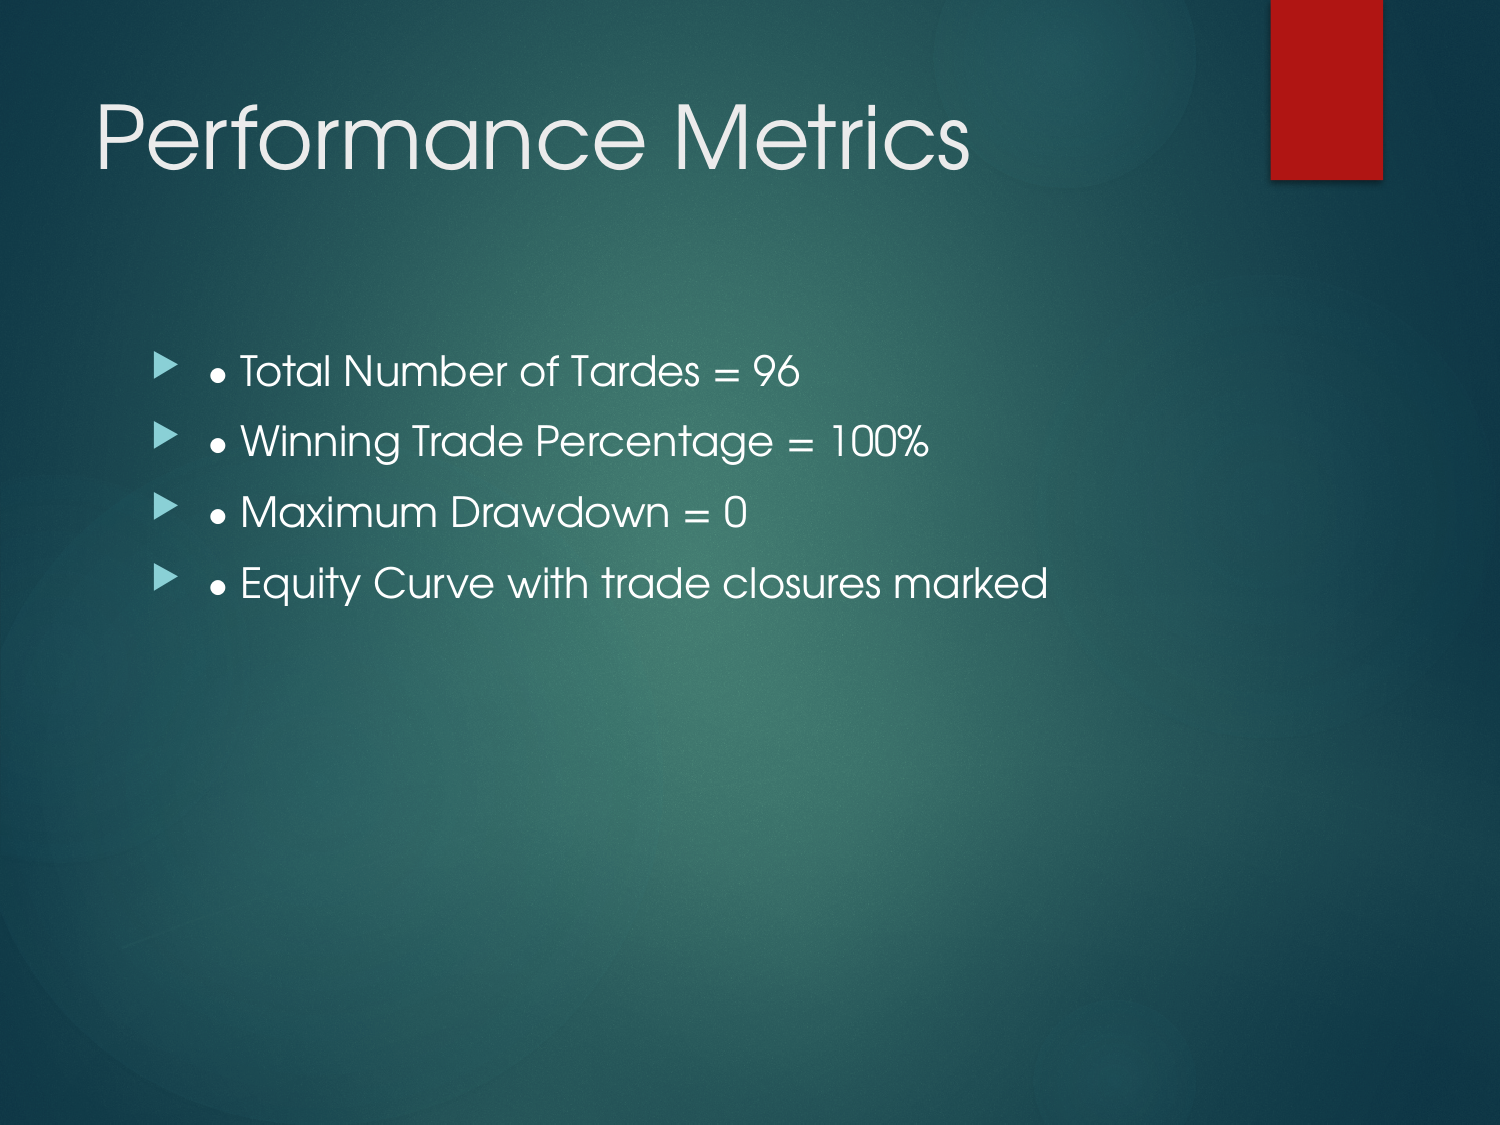

# Performance Metrics
• Total Number of Tardes = 96
• Winning Trade Percentage = 100%
• Maximum Drawdown = 0
• Equity Curve with trade closures marked